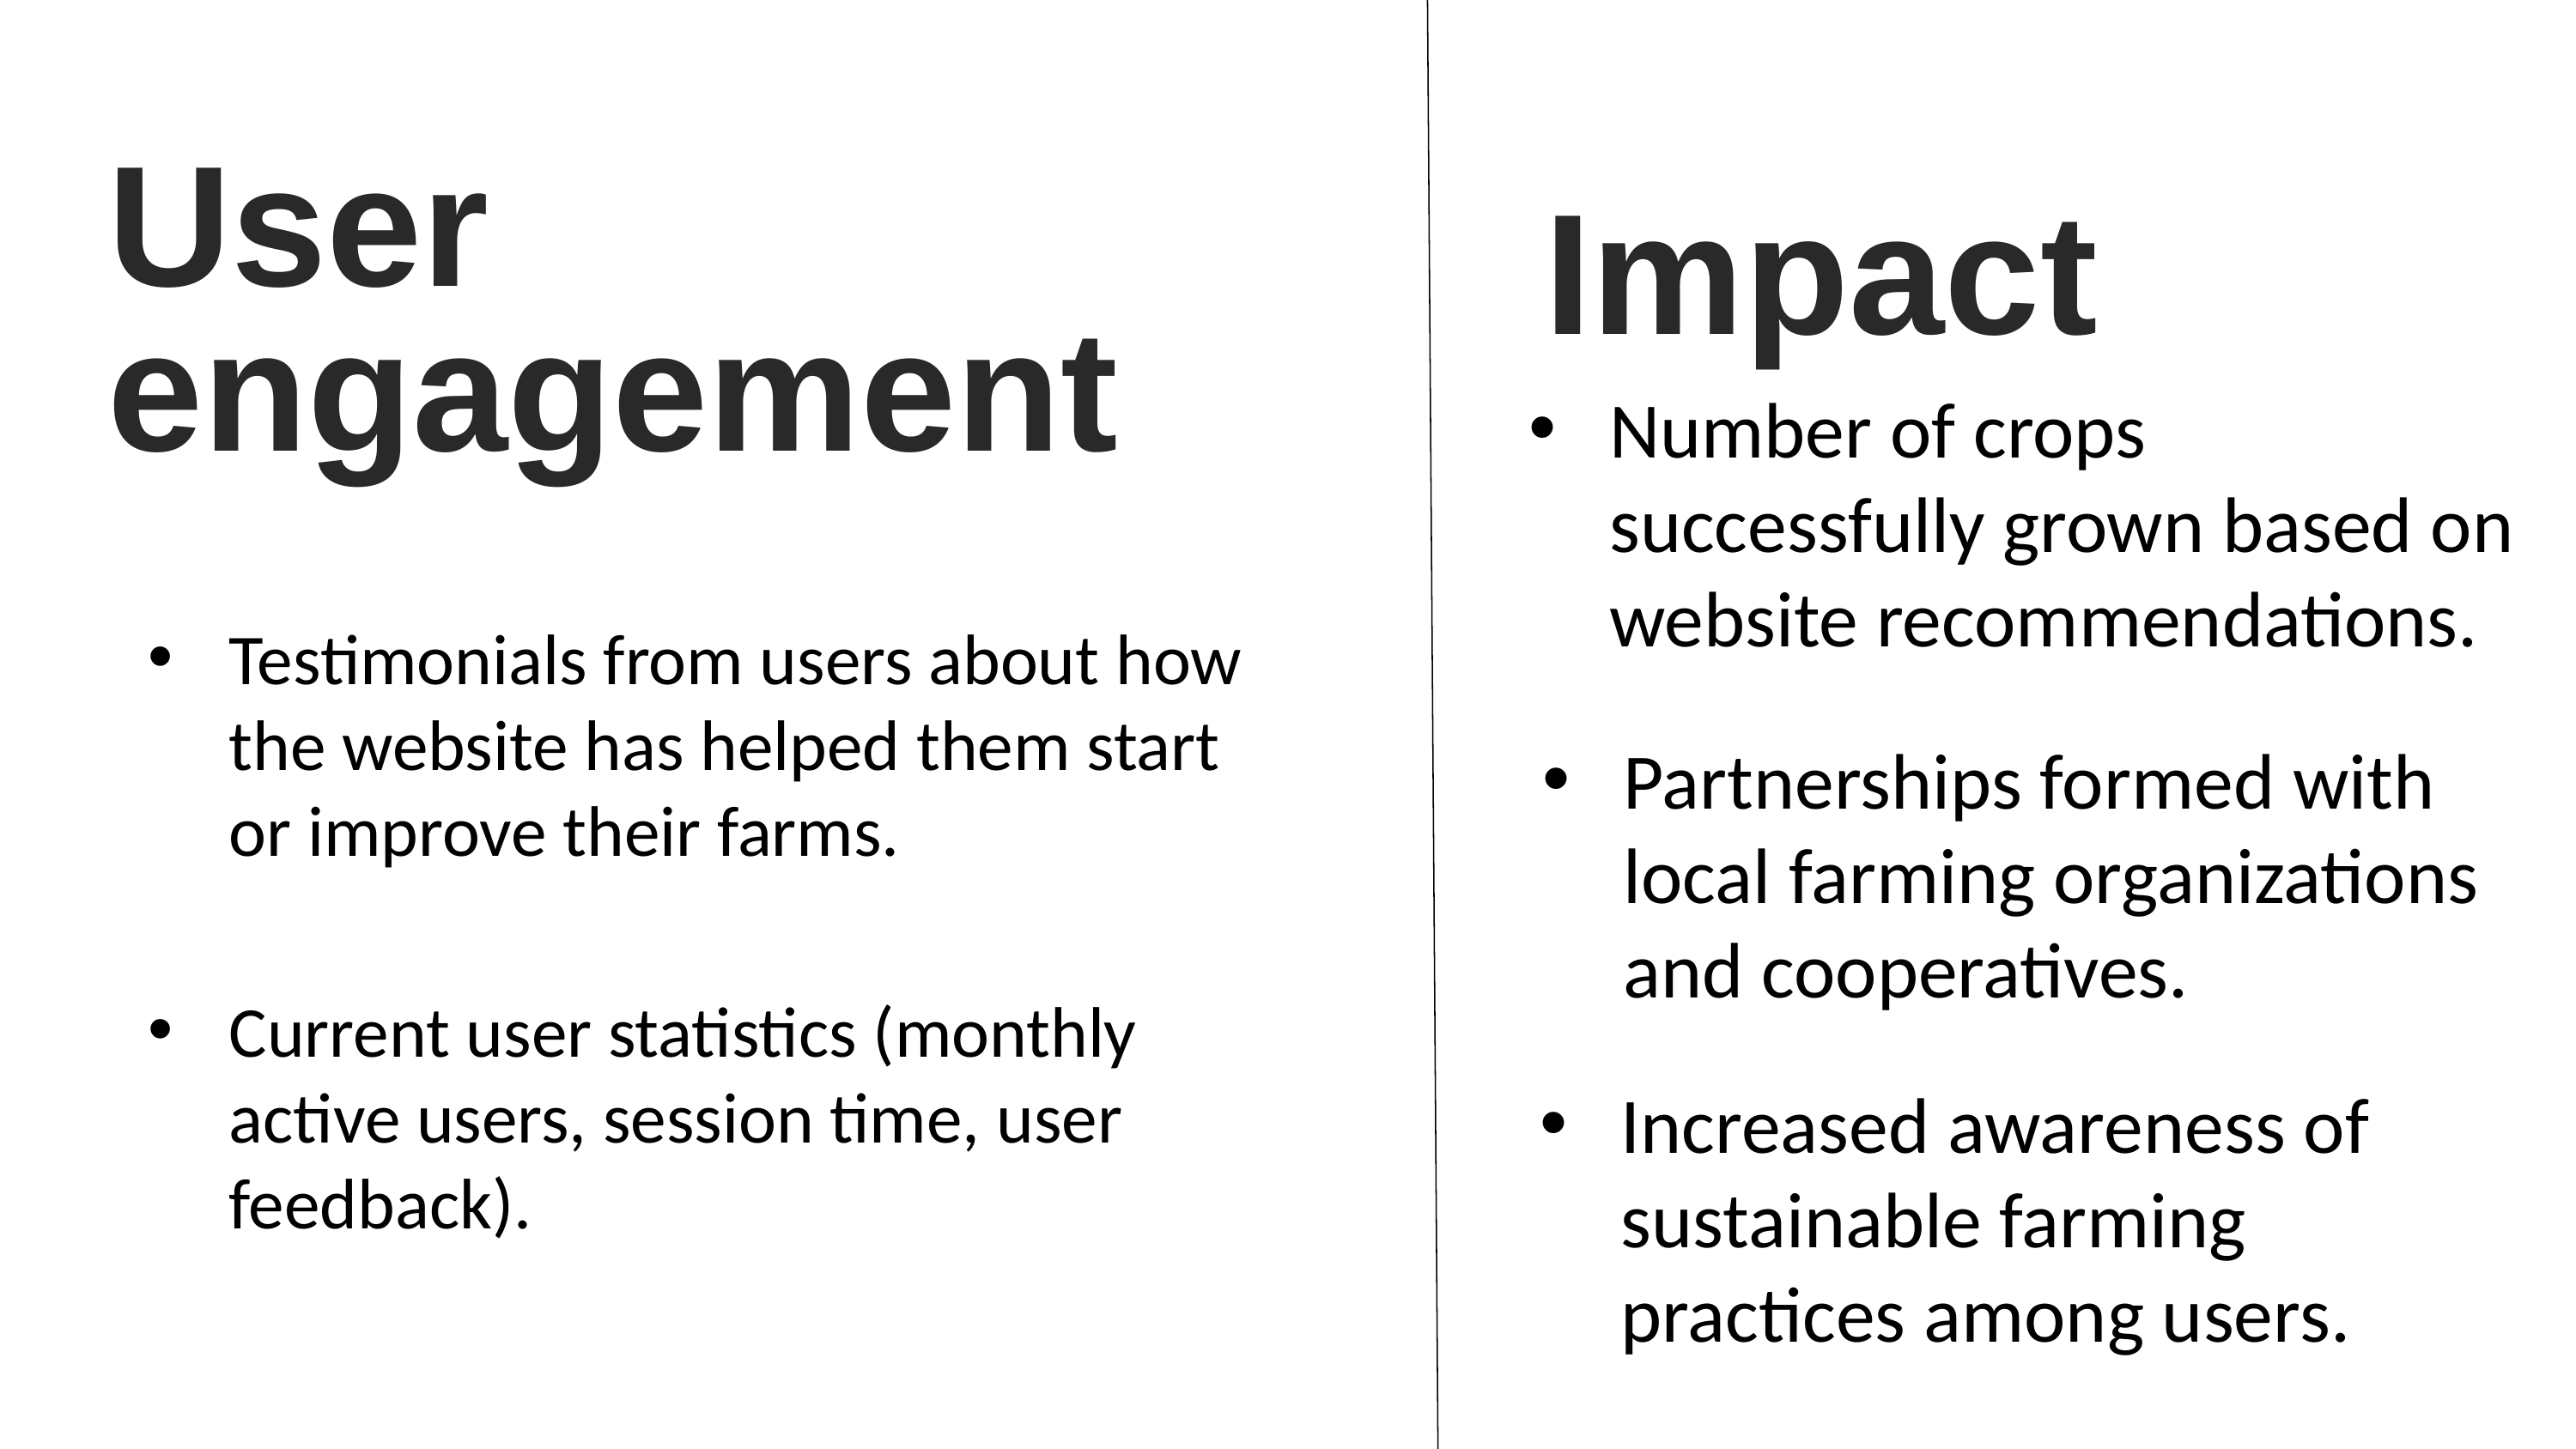

User
engagement
Impact
Number of crops successfully grown based on website recommendations.
Testimonials from users about how the website has helped them start or improve their farms.
Partnerships formed with local farming organizations and cooperatives.

Current user statistics (monthly active users, session time, user feedback).
Increased awareness of sustainable farming practices among users.